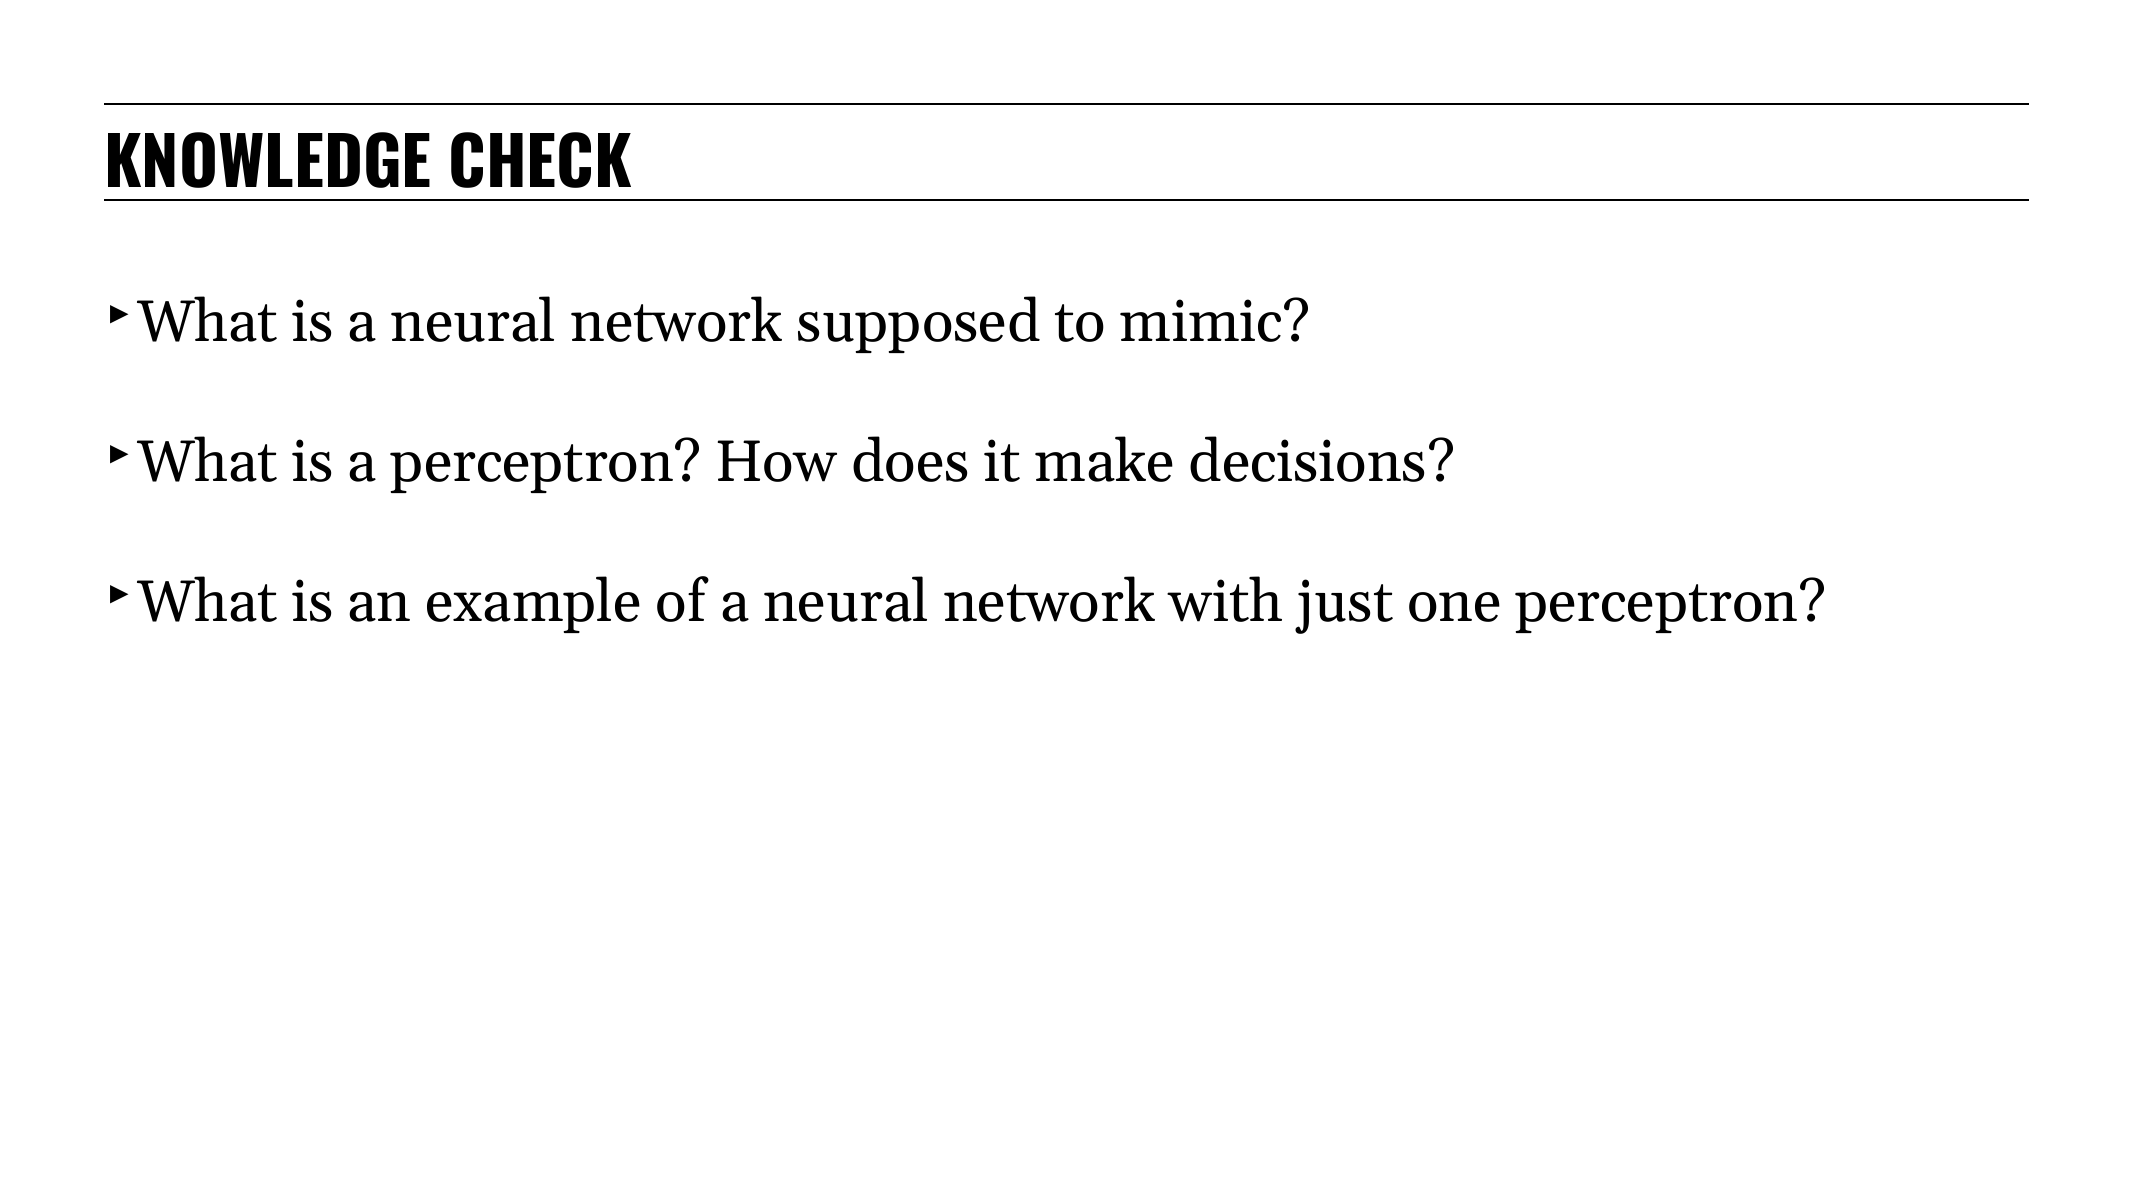

KNOWLEDGE CHECK

What is a neural network supposed to mimic?

What is a perceptron? How does it make decisions?

What is an example of a neural network with just one perceptron?